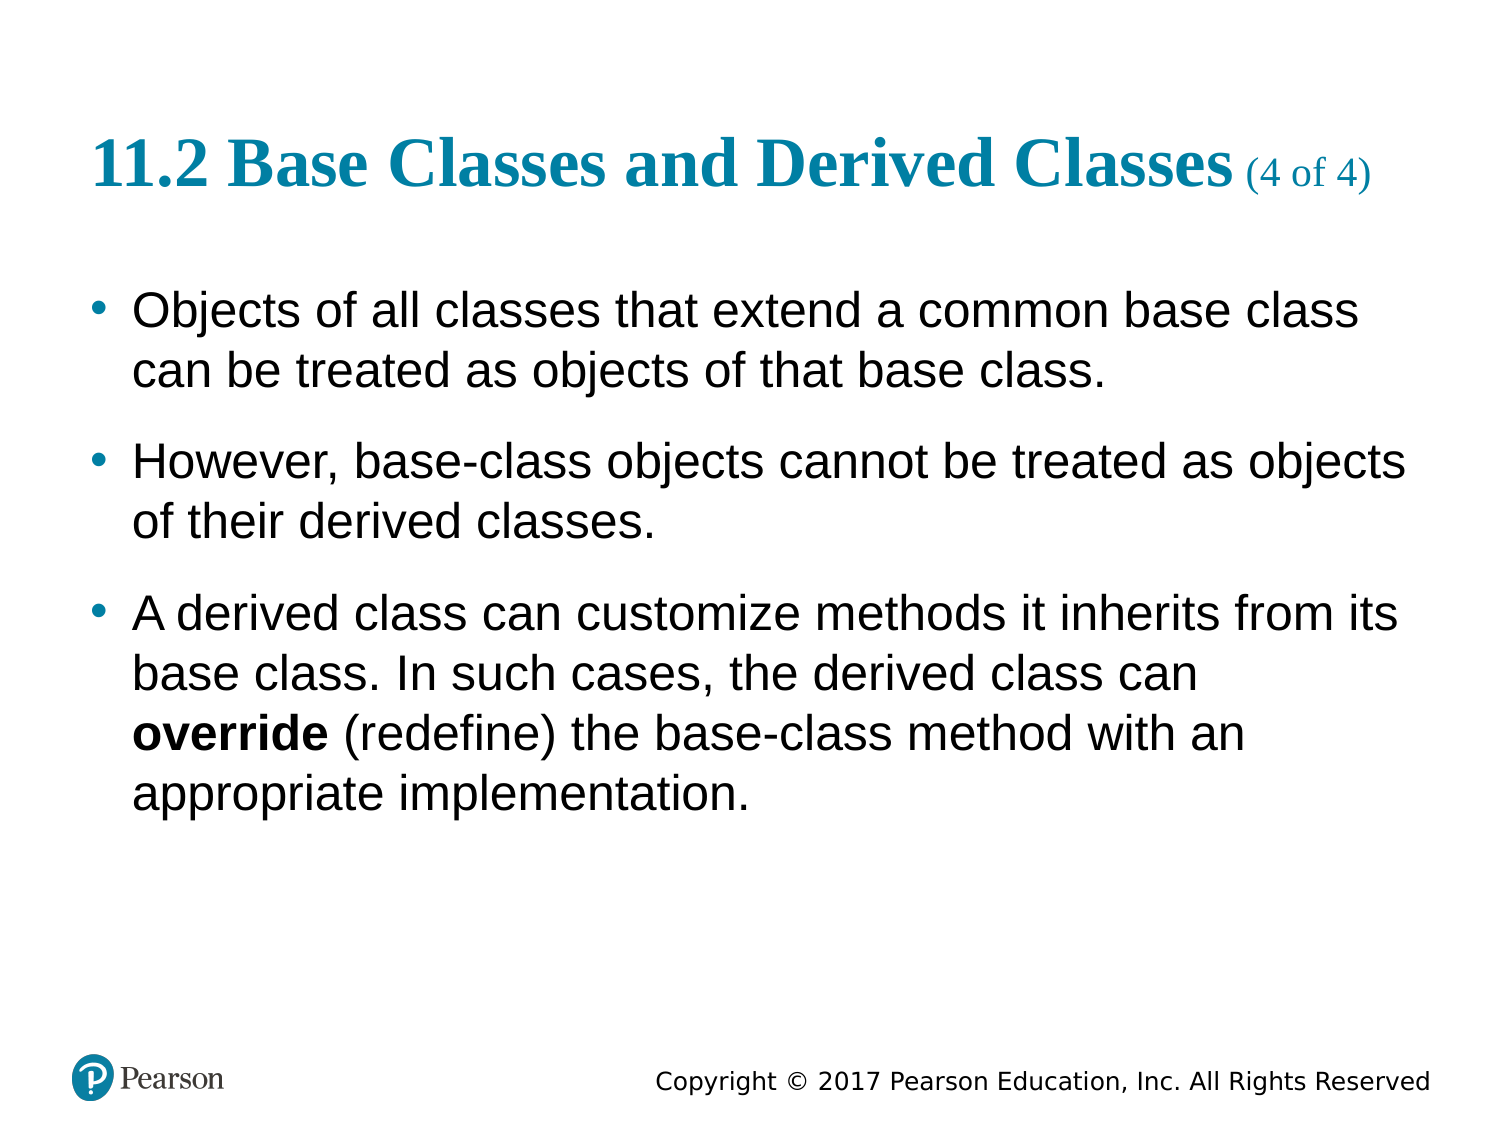

# 11.2 Base Classes and Derived Classes (4 of 4)
Objects of all classes that extend a common base class can be treated as objects of that base class.
However, base-class objects cannot be treated as objects of their derived classes.
A derived class can customize methods it inherits from its base class. In such cases, the derived class can override (redefine) the base-class method with an appropriate implementation.